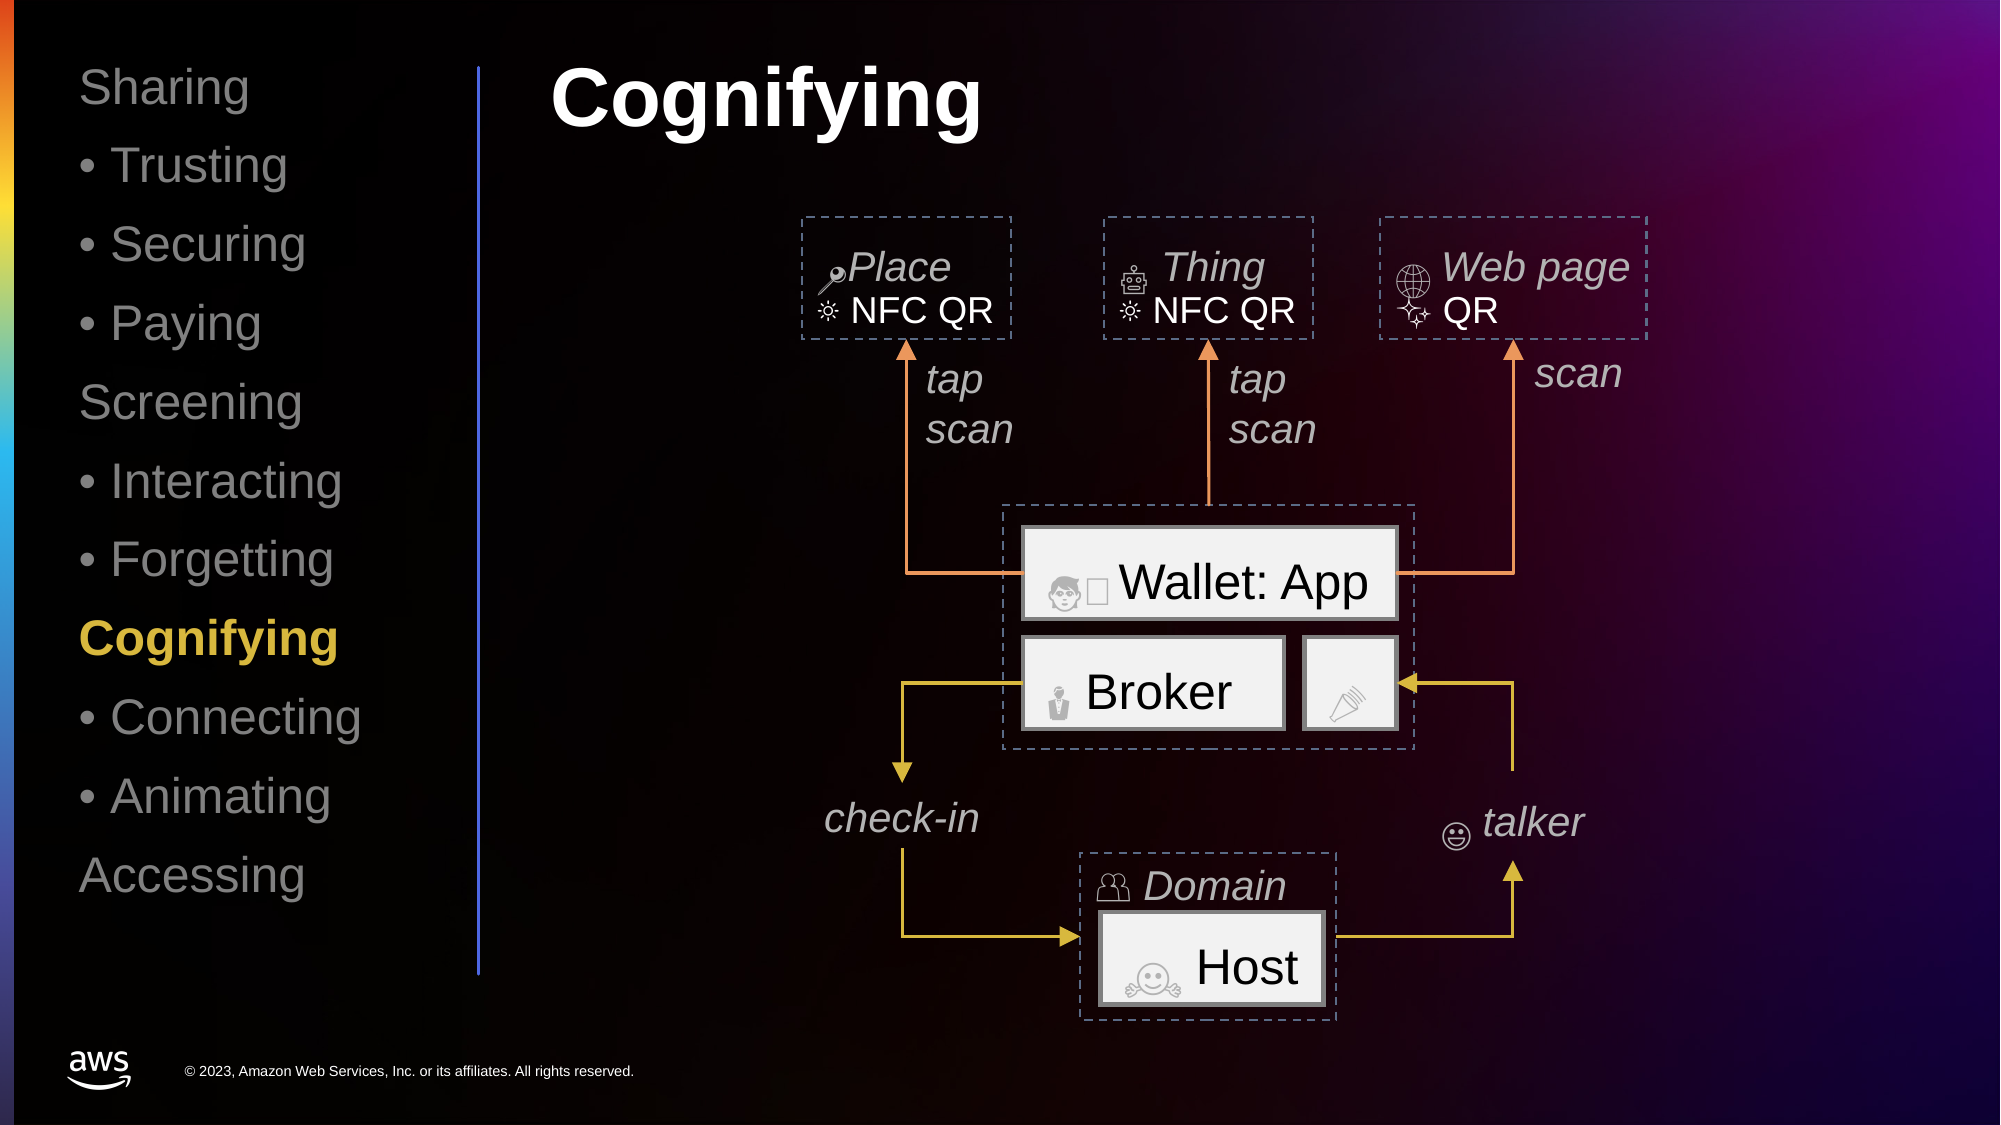

Sharing
• Trusting
• Securing
• Paying
Screening
• Interacting
• Forgetting
Cognifying
• Connecting
• Animating
Accessing
Cognifying
🌐 Web page
✨ QR
📍Place
🔆 NFC QR
🤖 Thing
🔆 NFC QR
scan
tap
scan
tap
scan

🧑‍🦰 Wallet: App
🤵 Broker
📣
check-in
😃 talker
👥 Domain
🤗 Host